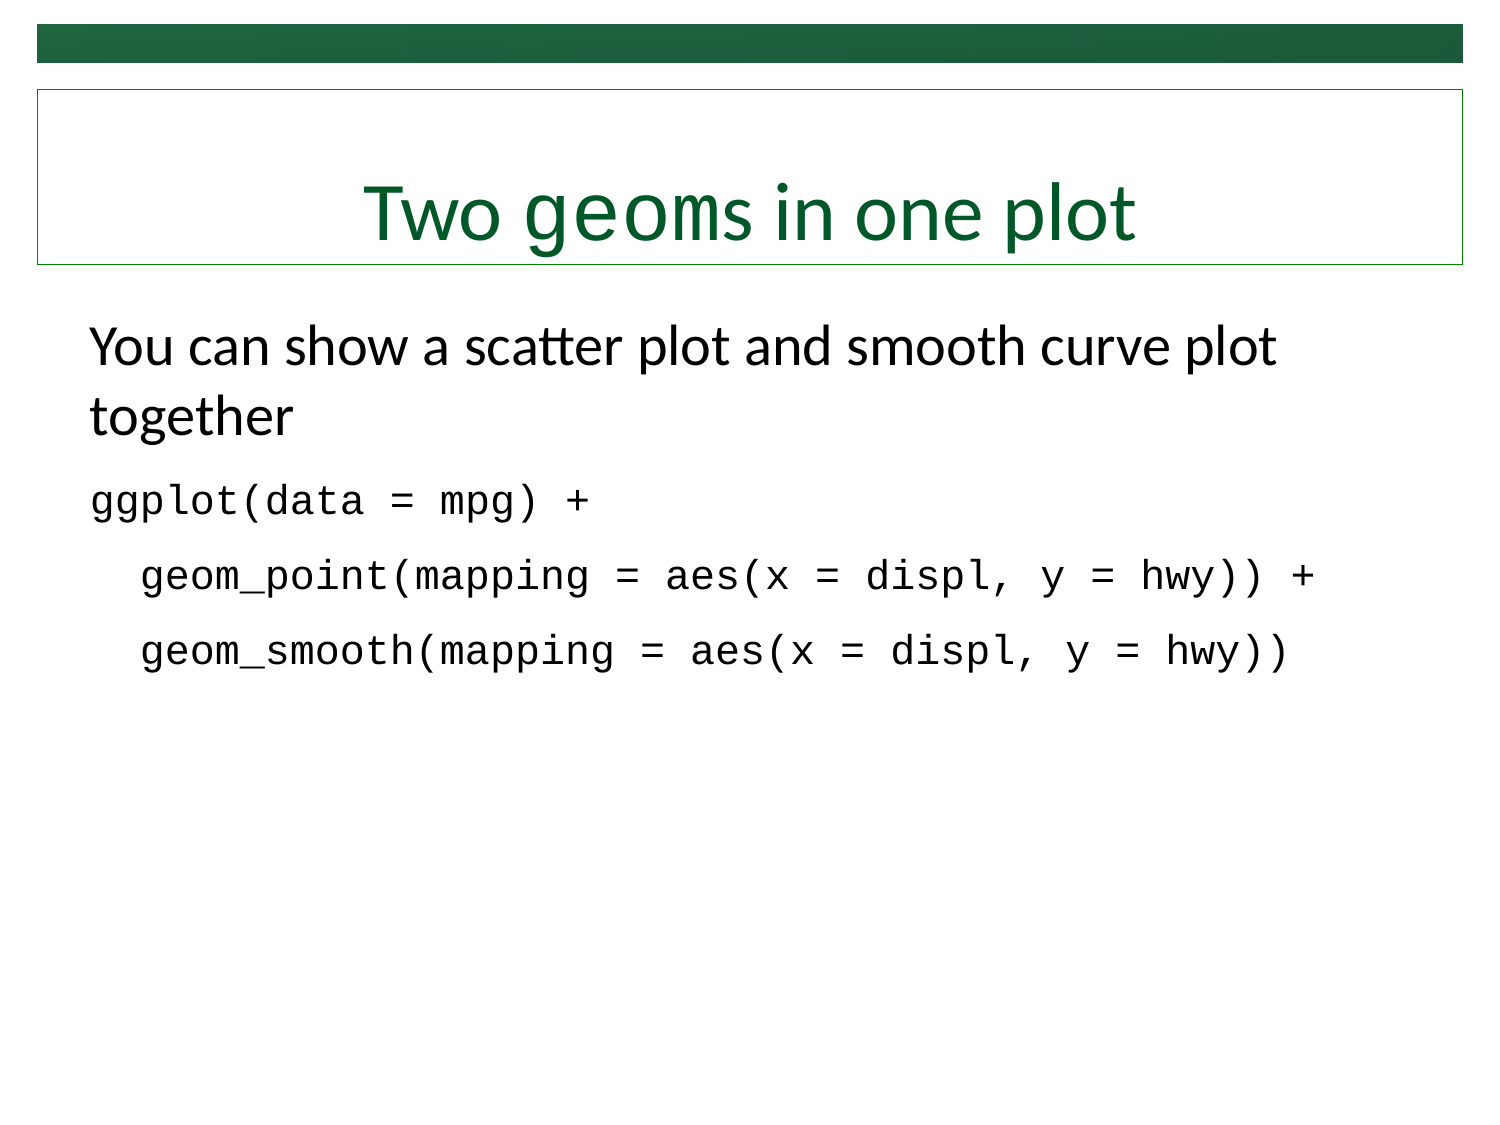

# Two geoms in one plot
You can show a scatter plot and smooth curve plot together
ggplot(data = mpg) +
  geom_point(mapping = aes(x = displ, y = hwy)) +
  geom_smooth(mapping = aes(x = displ, y = hwy))